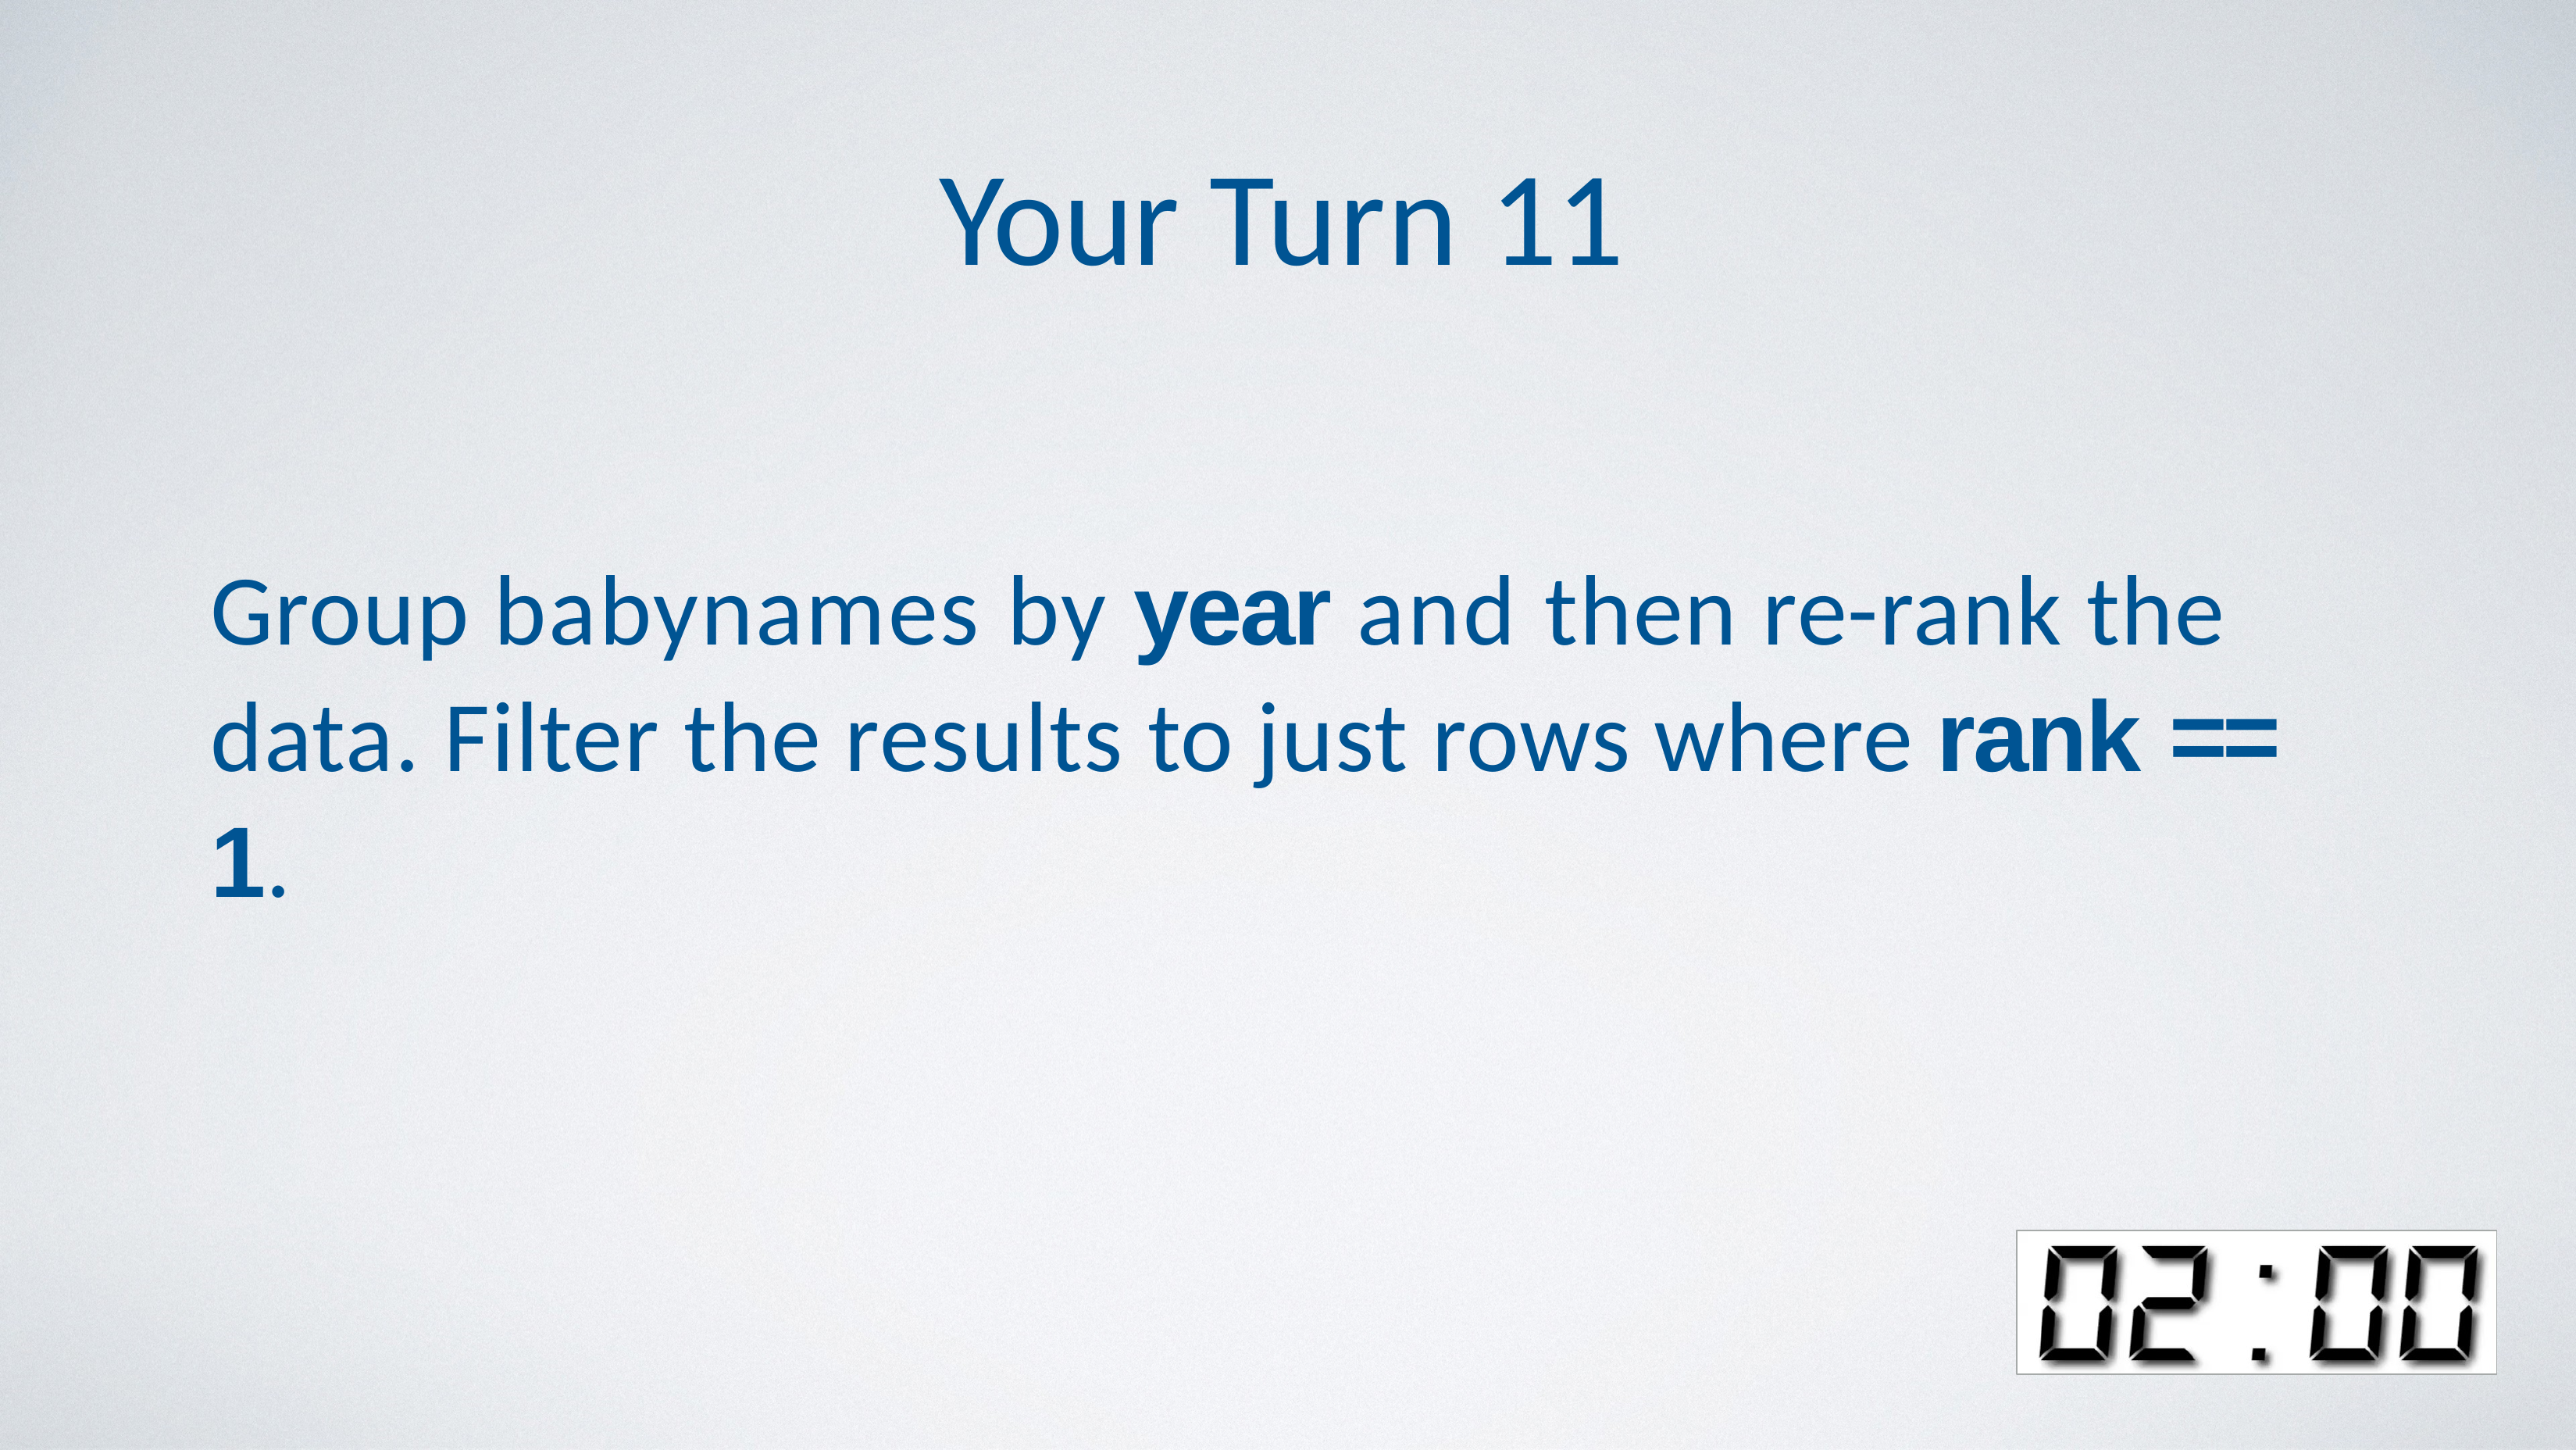

Your Turn 11
Group babynames by year and then re-rank the  data. Filter the results to just rows where rank == 1.